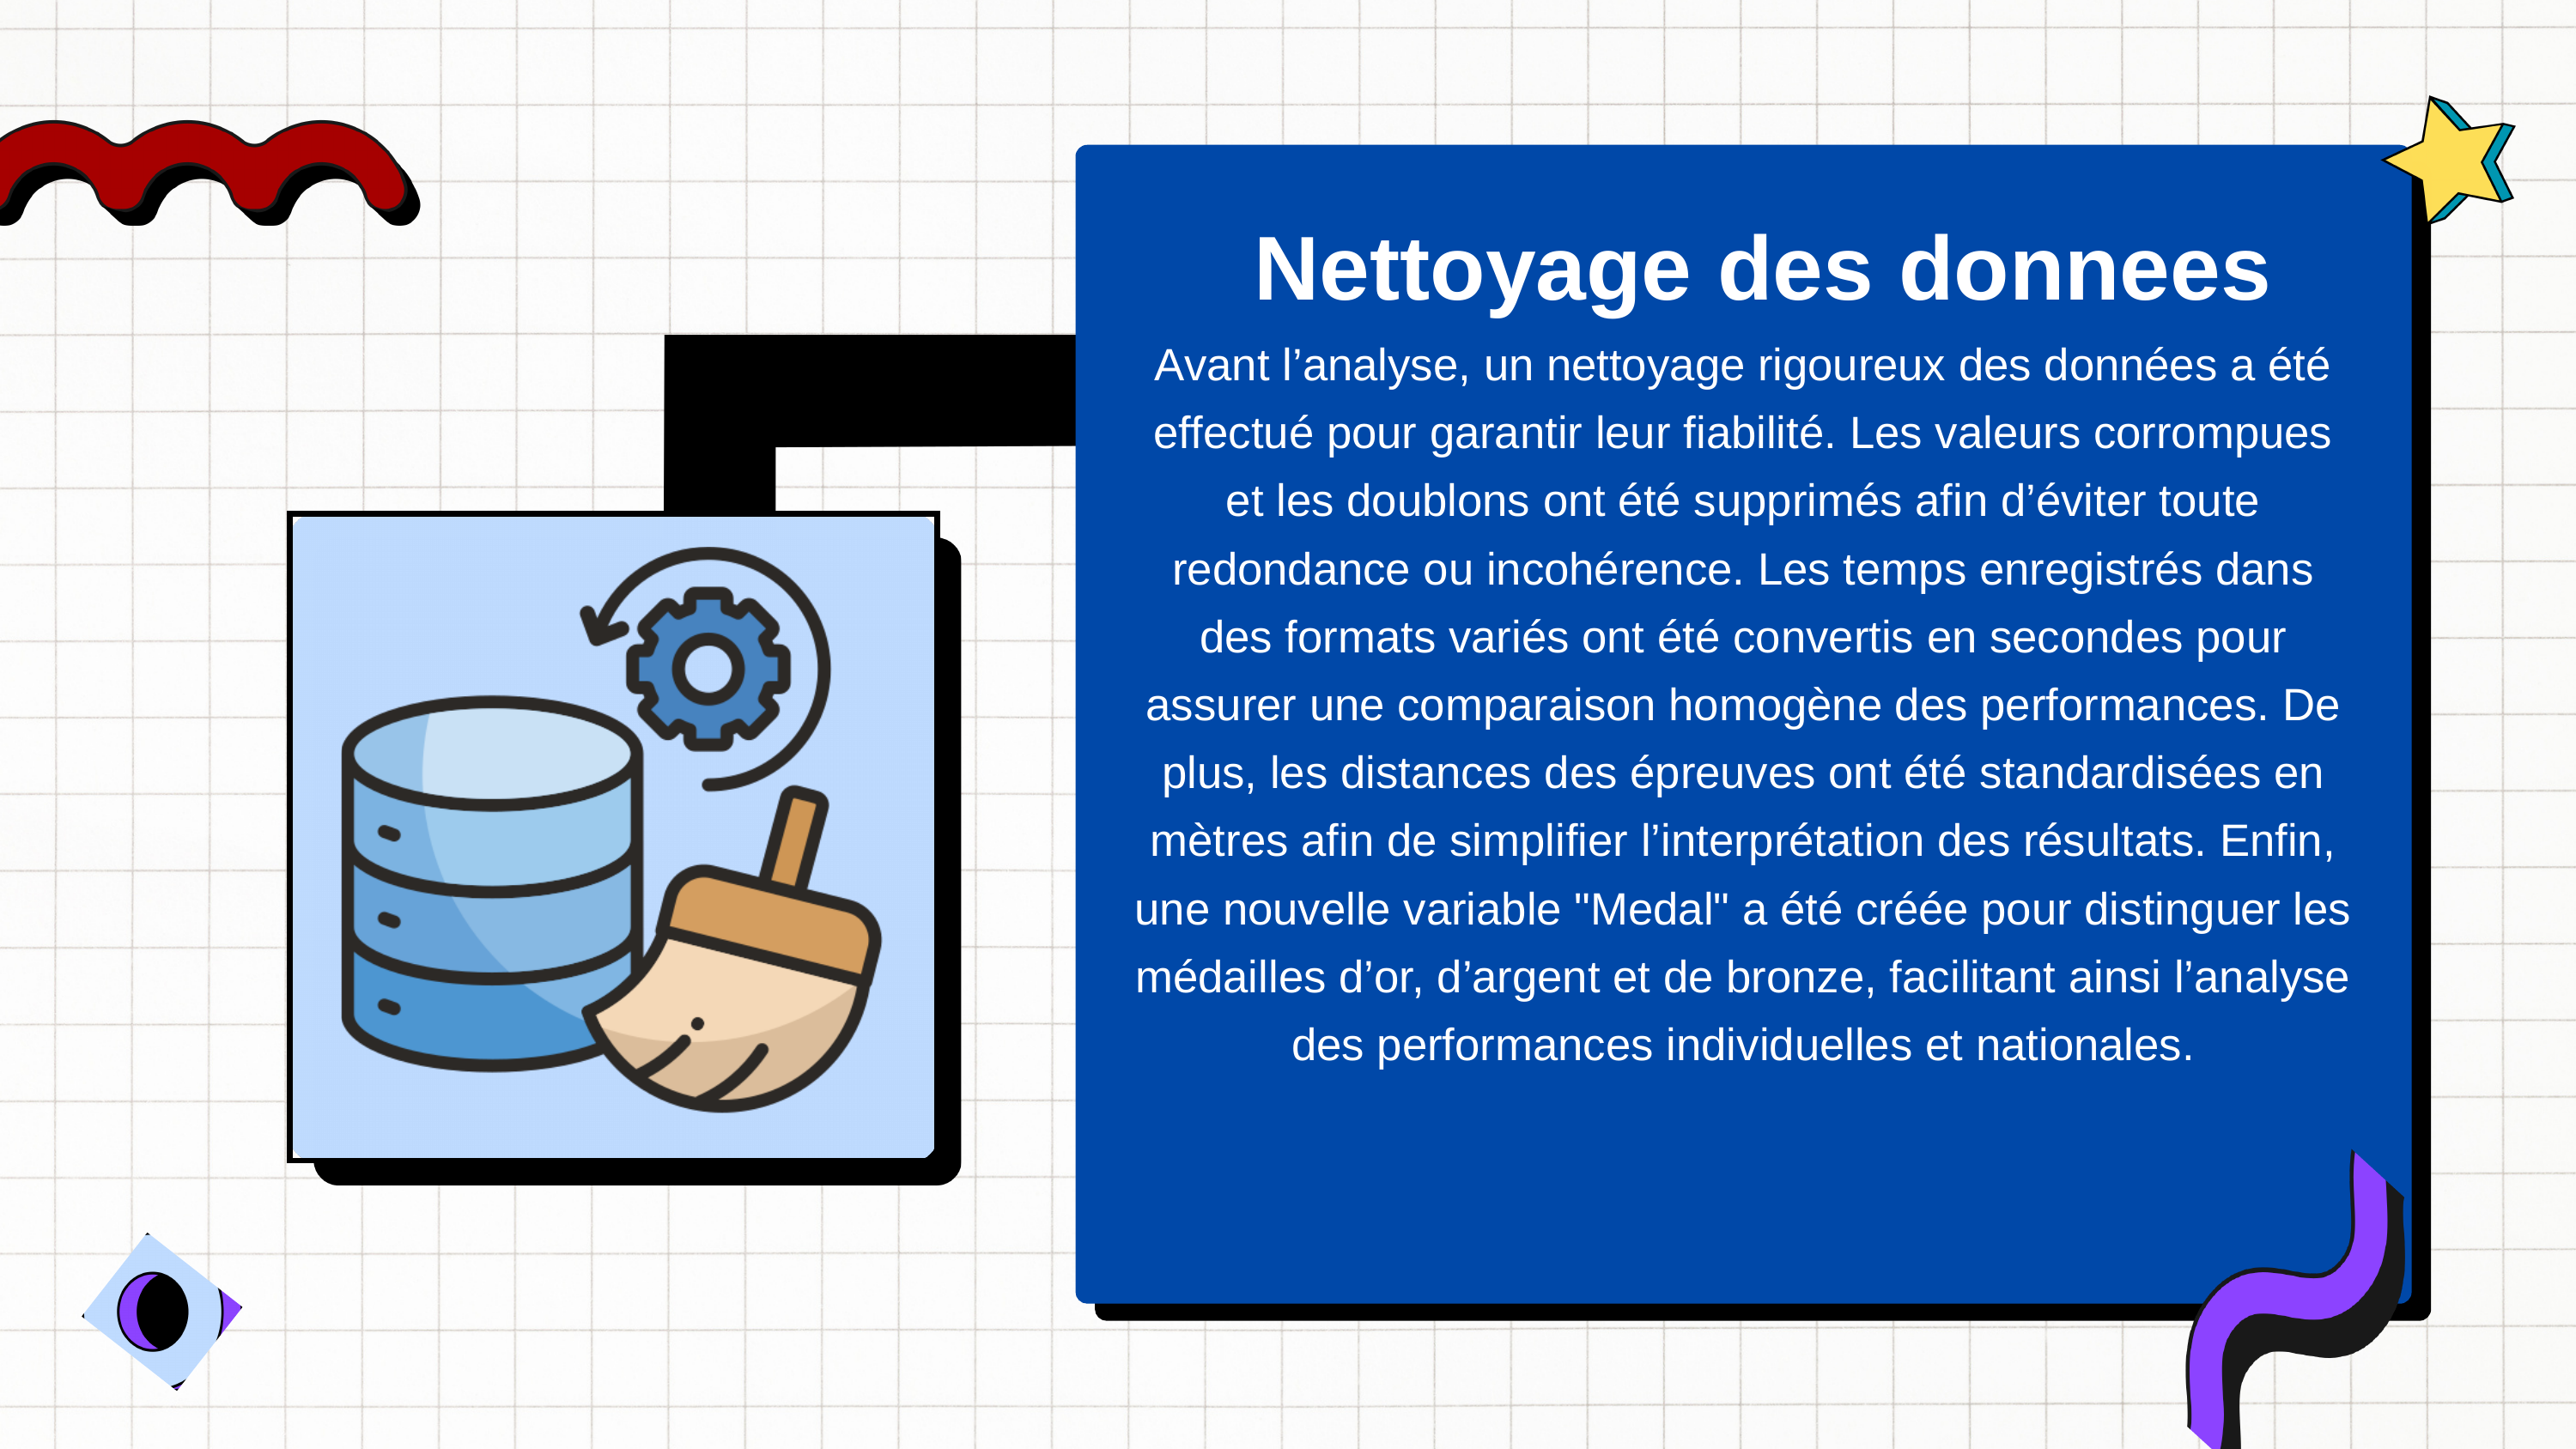

Nettoyage des donnees
Avant l’analyse, un nettoyage rigoureux des données a été effectué pour garantir leur fiabilité. Les valeurs corrompues et les doublons ont été supprimés afin d’éviter toute redondance ou incohérence. Les temps enregistrés dans des formats variés ont été convertis en secondes pour assurer une comparaison homogène des performances. De plus, les distances des épreuves ont été standardisées en mètres afin de simplifier l’interprétation des résultats. Enfin, une nouvelle variable "Medal" a été créée pour distinguer les médailles d’or, d’argent et de bronze, facilitant ainsi l’analyse des performances individuelles et nationales.